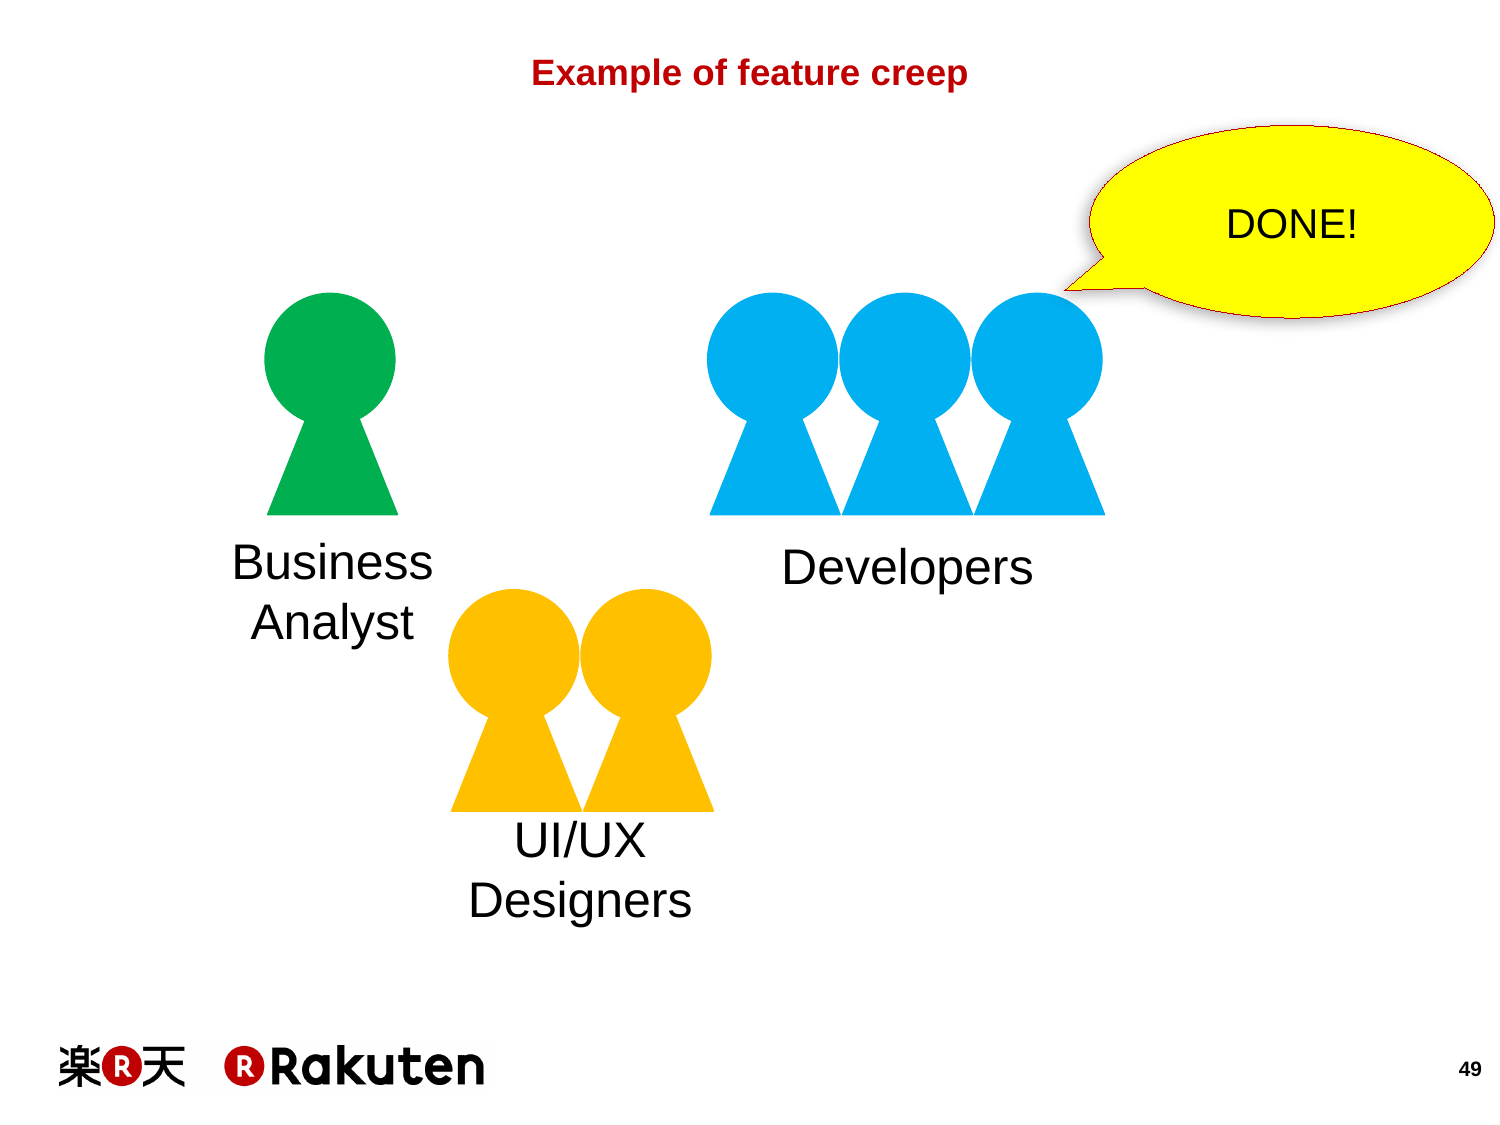

# Example of feature creep
DONE!

Business
Analyst

Developers

UI/UX
Designers